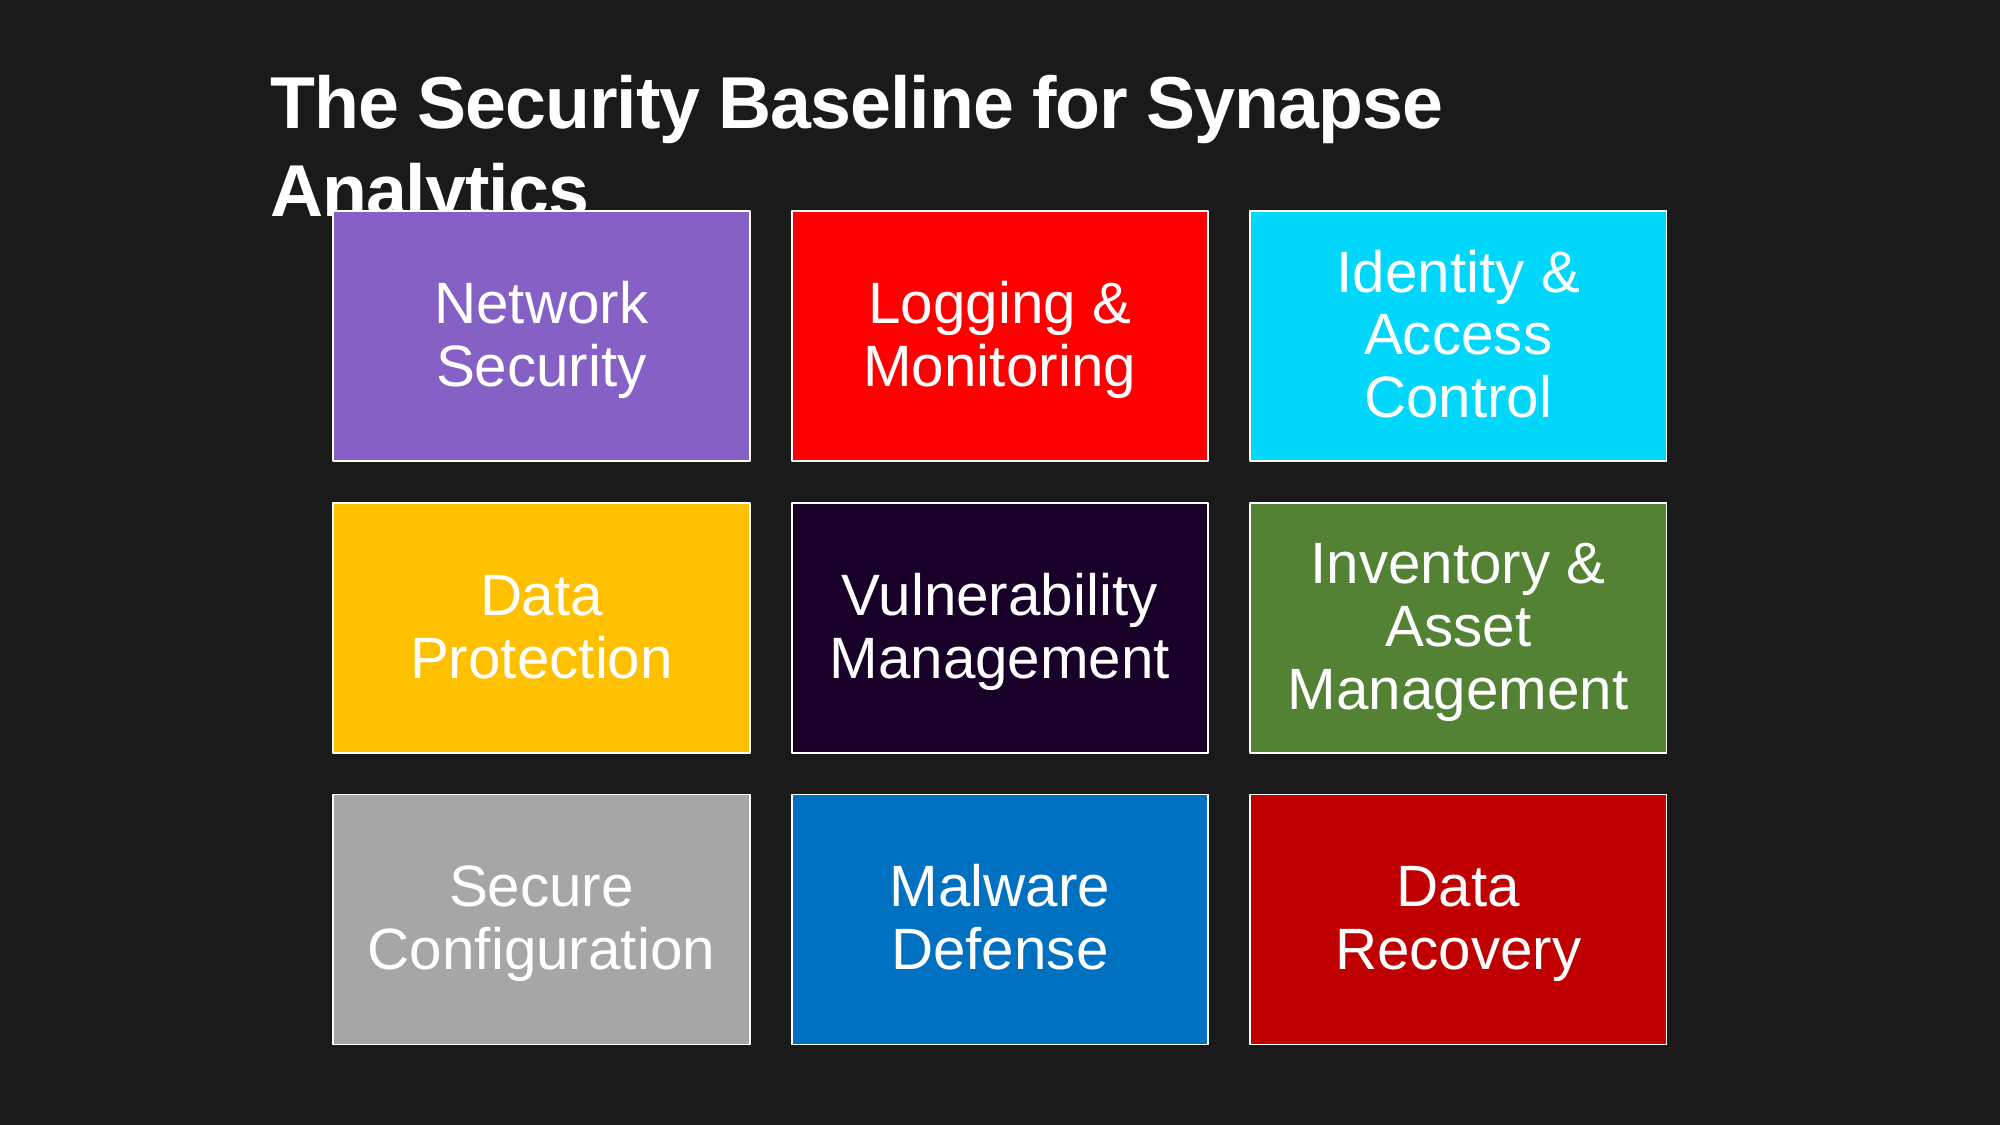

# The Security Baseline for Synapse Analytics
Network Security
Logging & Monitoring
Identity & Access Control
Data Protection
Vulnerability Management
Inventory & Asset Management
Secure Configuration
Malware Defense
Data Recovery